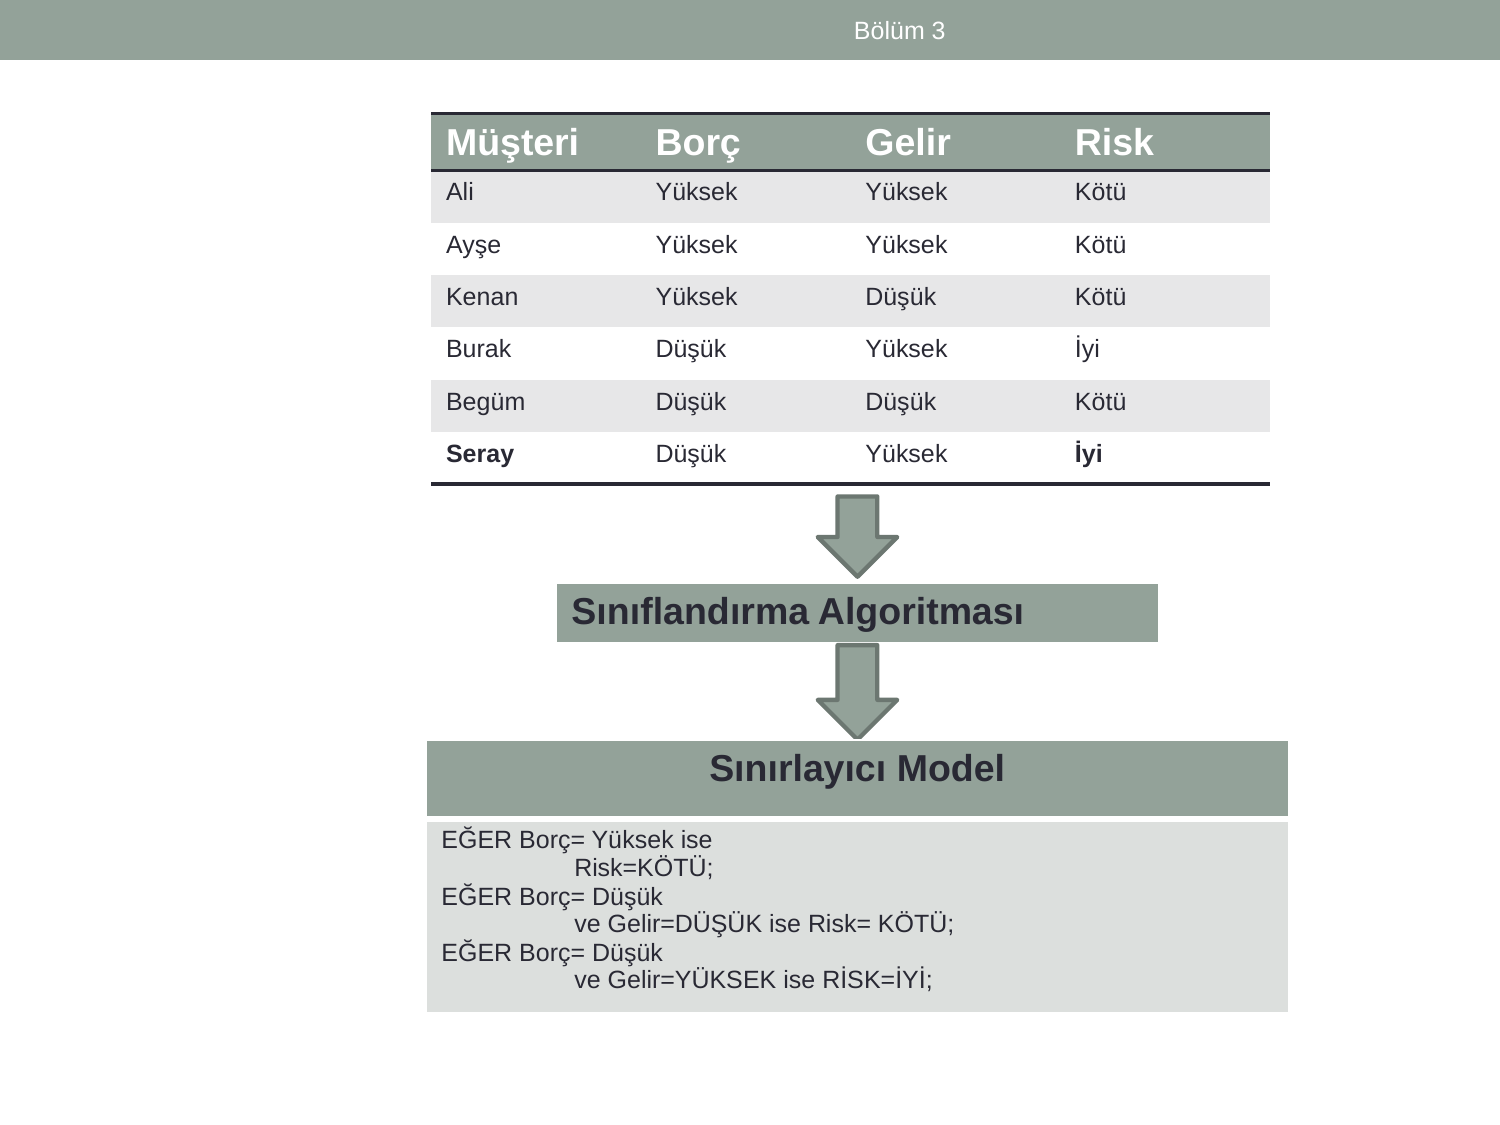

Bölüm 3
| Müşteri | Borç | Gelir | Risk |
| --- | --- | --- | --- |
| Ali | Yüksek | Yüksek | Kötü |
| Ayşe | Yüksek | Yüksek | Kötü |
| Kenan | Yüksek | Düşük | Kötü |
| Burak | Düşük | Yüksek | İyi |
| Begüm | Düşük | Düşük | Kötü |
| Seray | Düşük | Yüksek | İyi |

| Sınıflandırma Algoritması |
| --- |

| Sınırlayıcı Model |
| --- |
| EĞER Borç= Yüksek ise Risk=KÖTÜ; EĞER Borç= Düşük ve Gelir=DÜŞÜK ise Risk= KÖTÜ; EĞER Borç= Düşük ve Gelir=YÜKSEK ise RİSK=İYİ; |